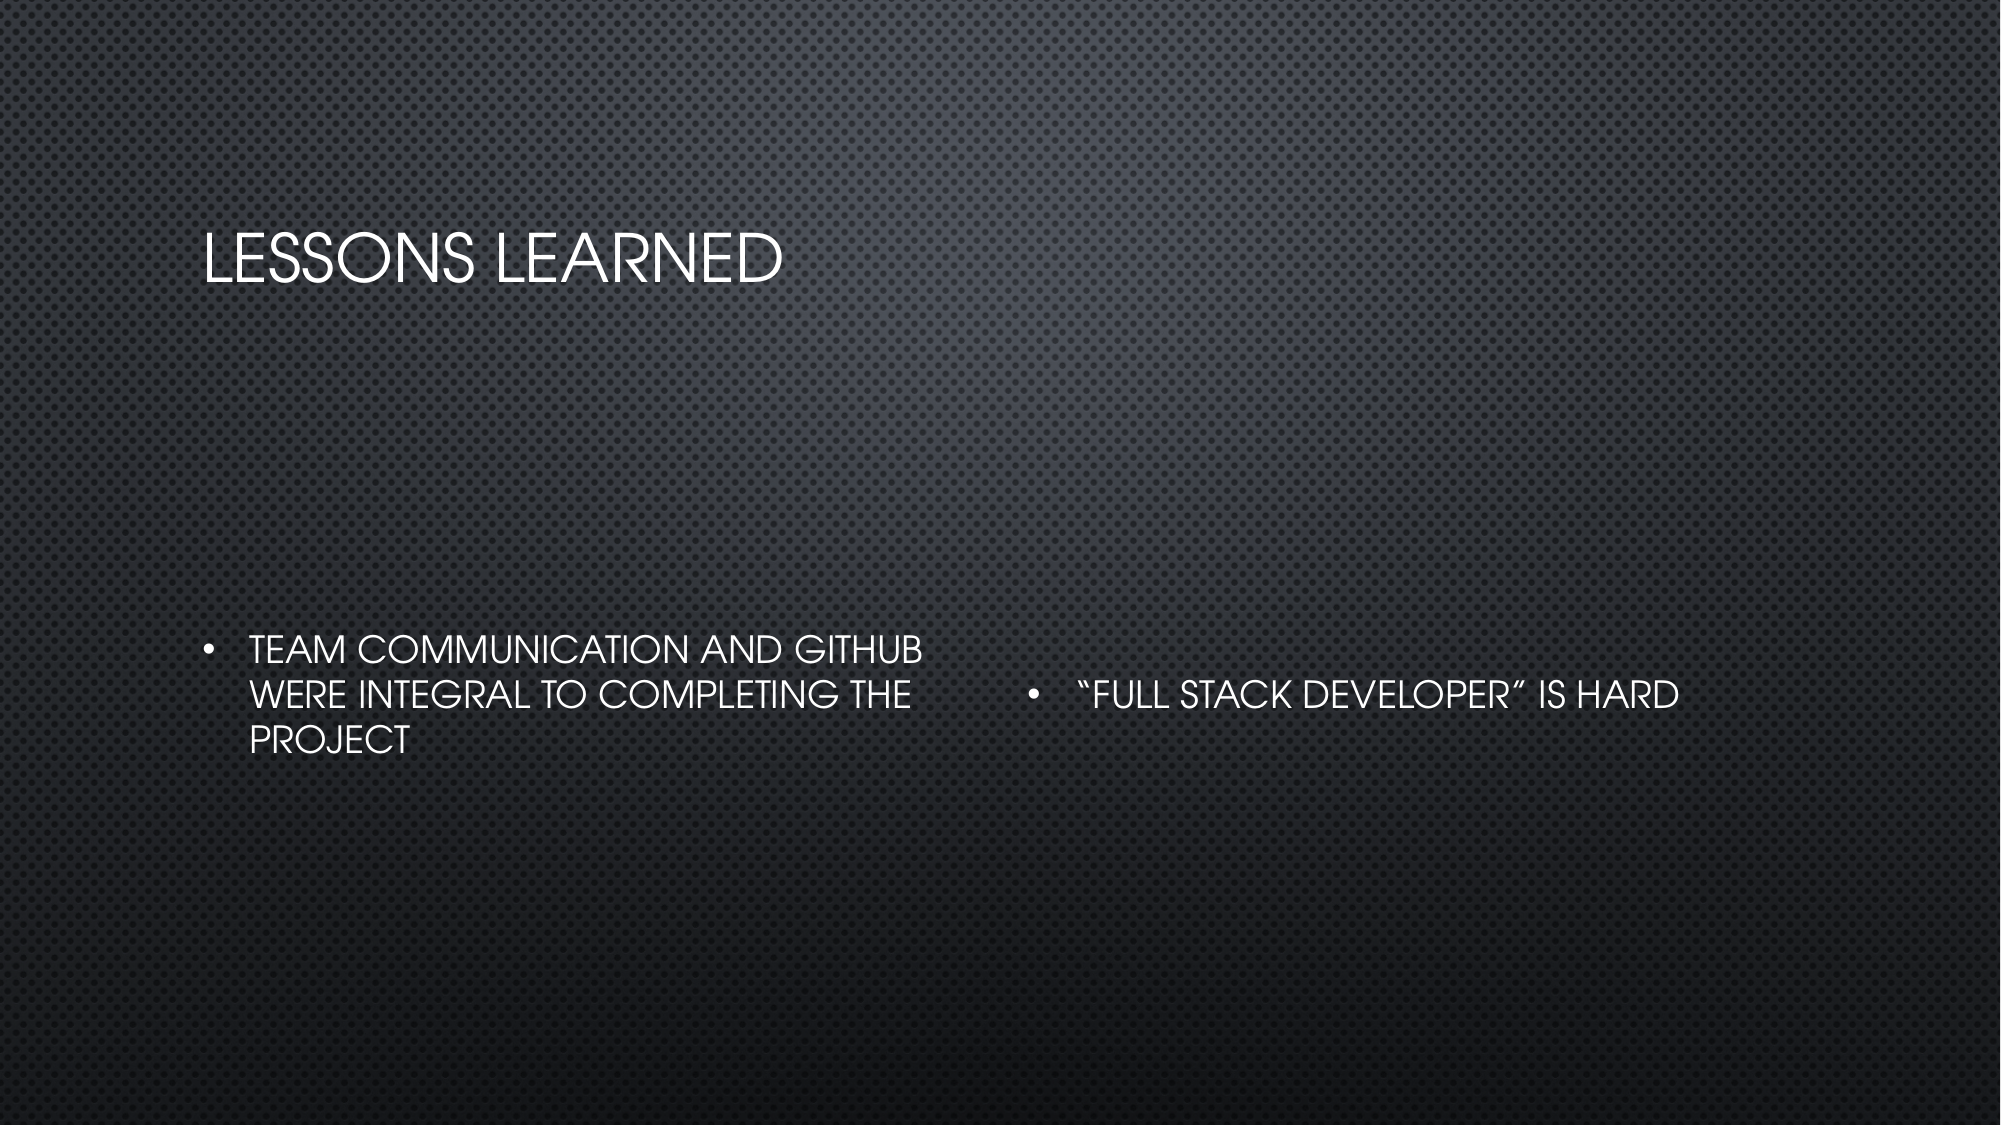

# Lessons Learned
Team Communication and GitHub were integral to completing the project
“Full Stack Developer” is Hard